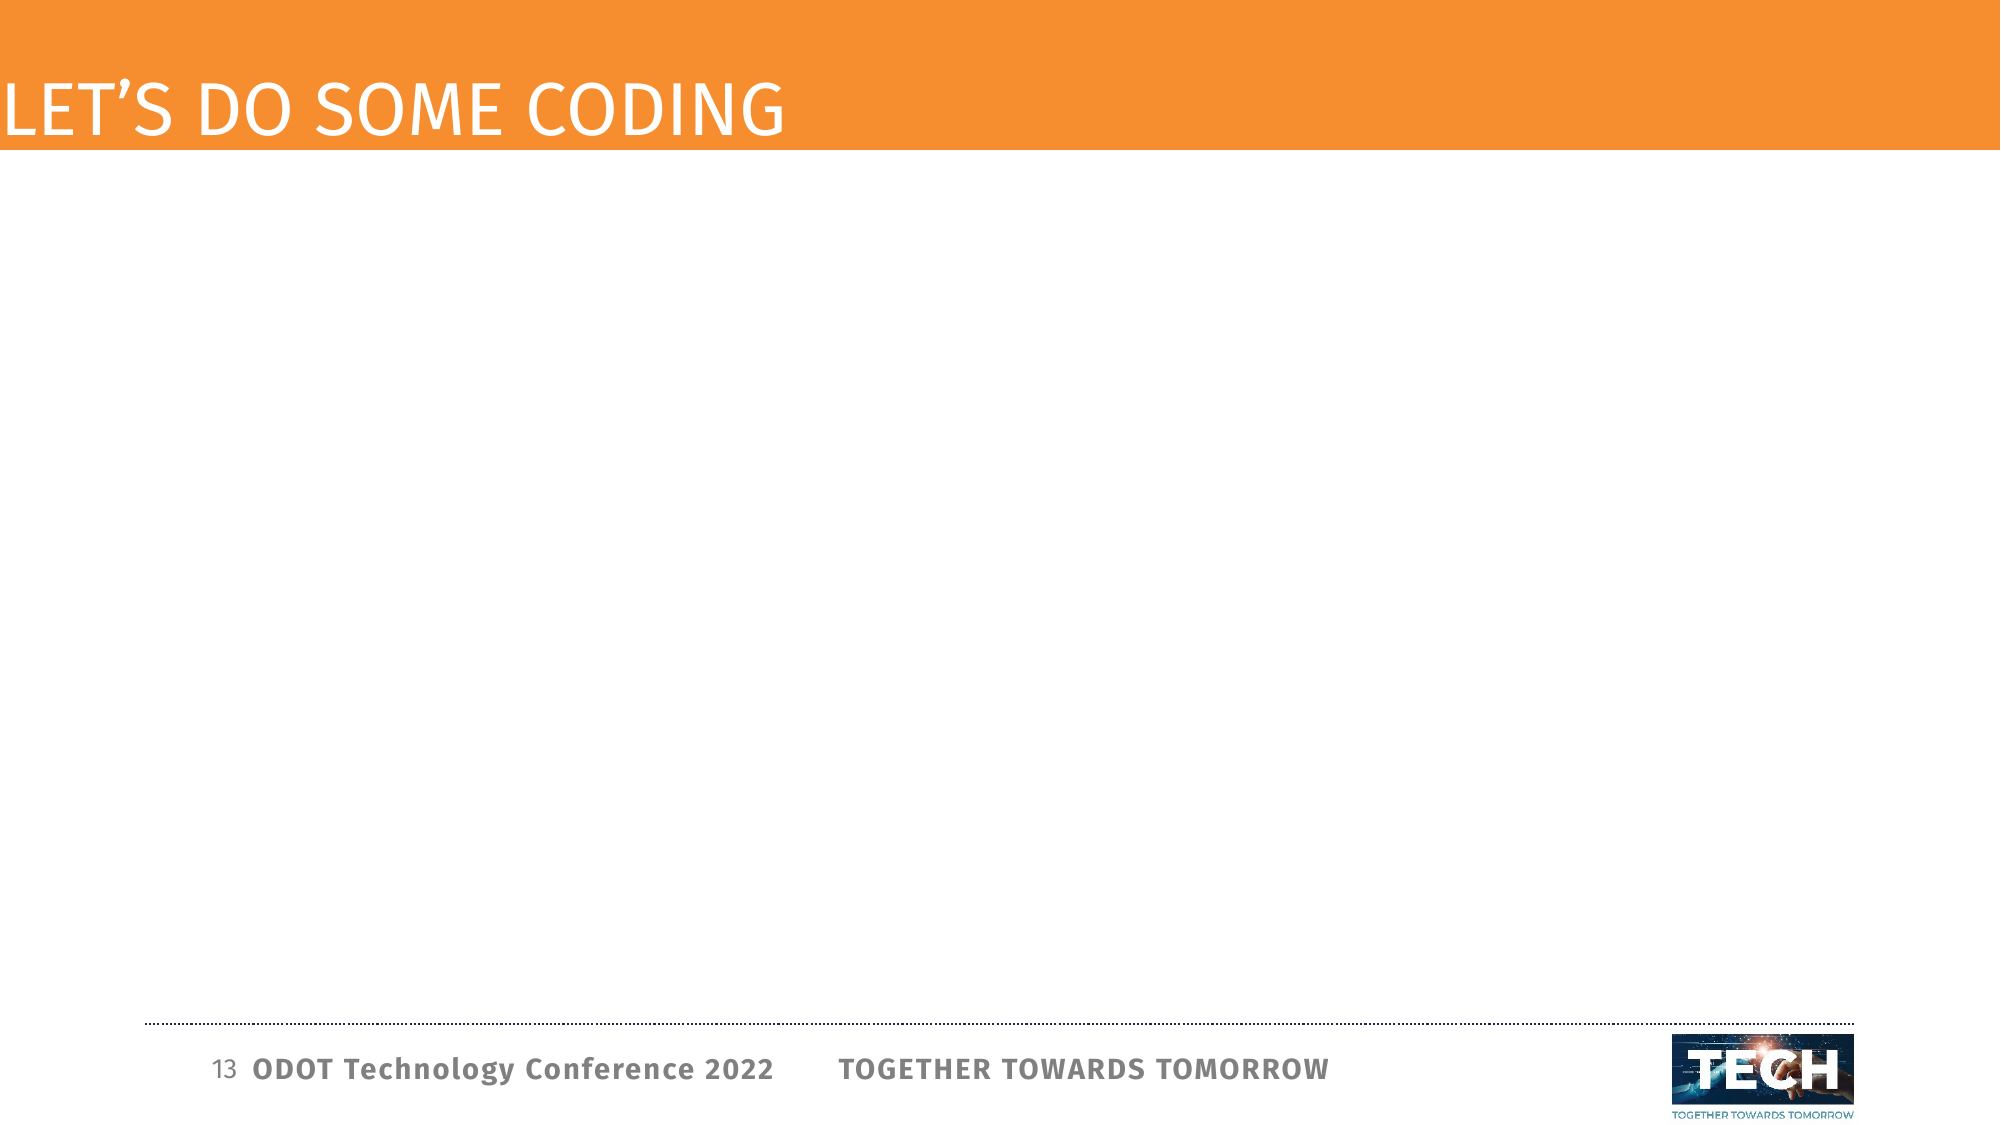

# Let’s do some coding

ODOT Technology Conference 2022       TOGETHER TOWARDS TOMORROW
13